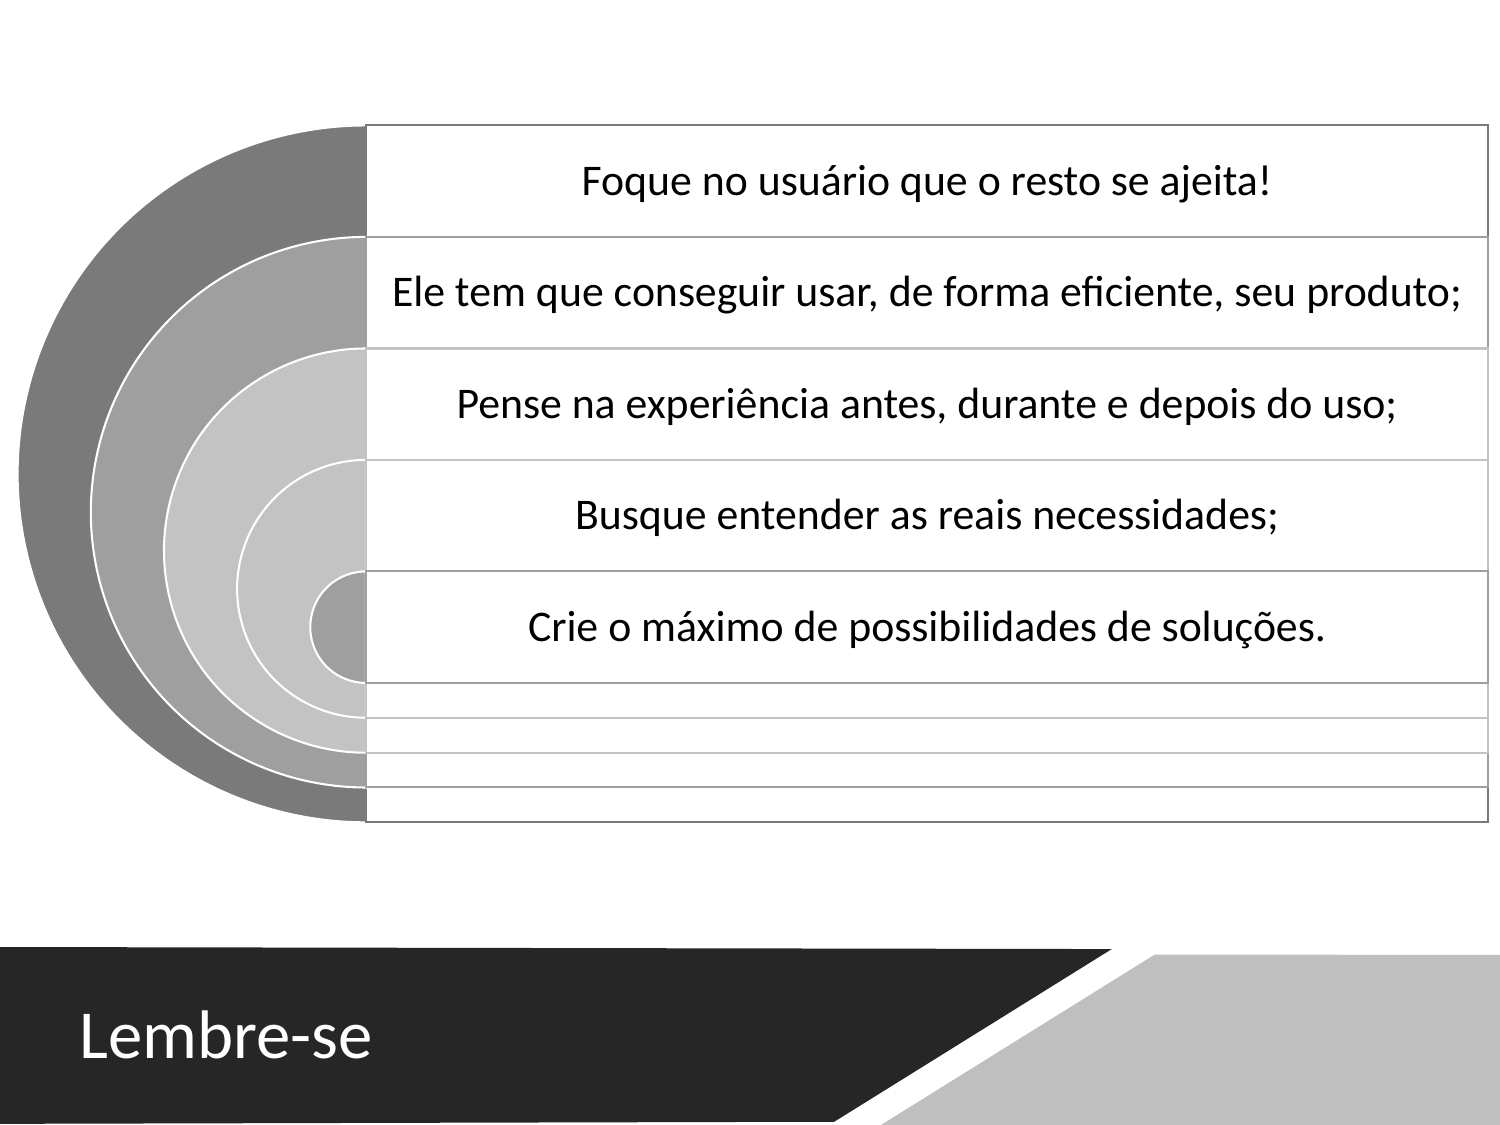

Foque no usuário que o resto se ajeita!
Ele tem que conseguir usar, de forma eficiente, seu produto;
Pense na experiência antes, durante e depois do uso;
Busque entender as reais necessidades;
Crie o máximo de possibilidades de soluções.

# Lembre-se